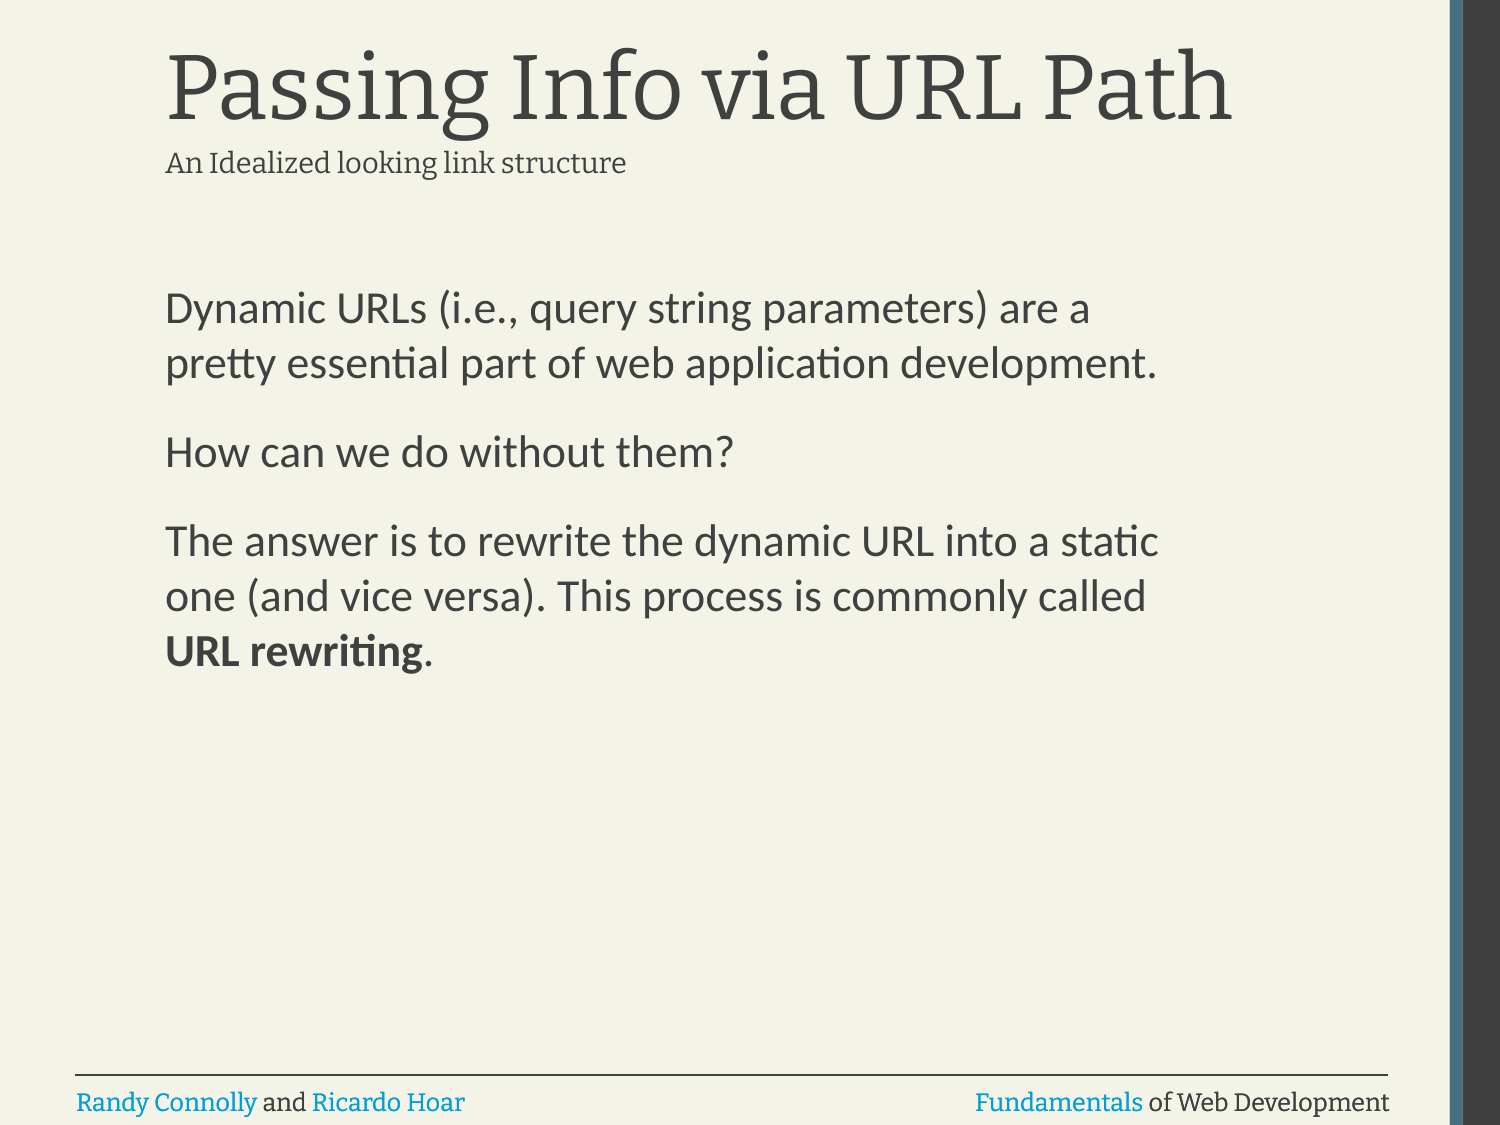

# Passing Info via URL Path
An Idealized looking link structure
Dynamic URLs (i.e., query string parameters) are a pretty essential part of web application development.
How can we do without them?
The answer is to rewrite the dynamic URL into a static one (and vice versa). This process is commonly called URL rewriting.